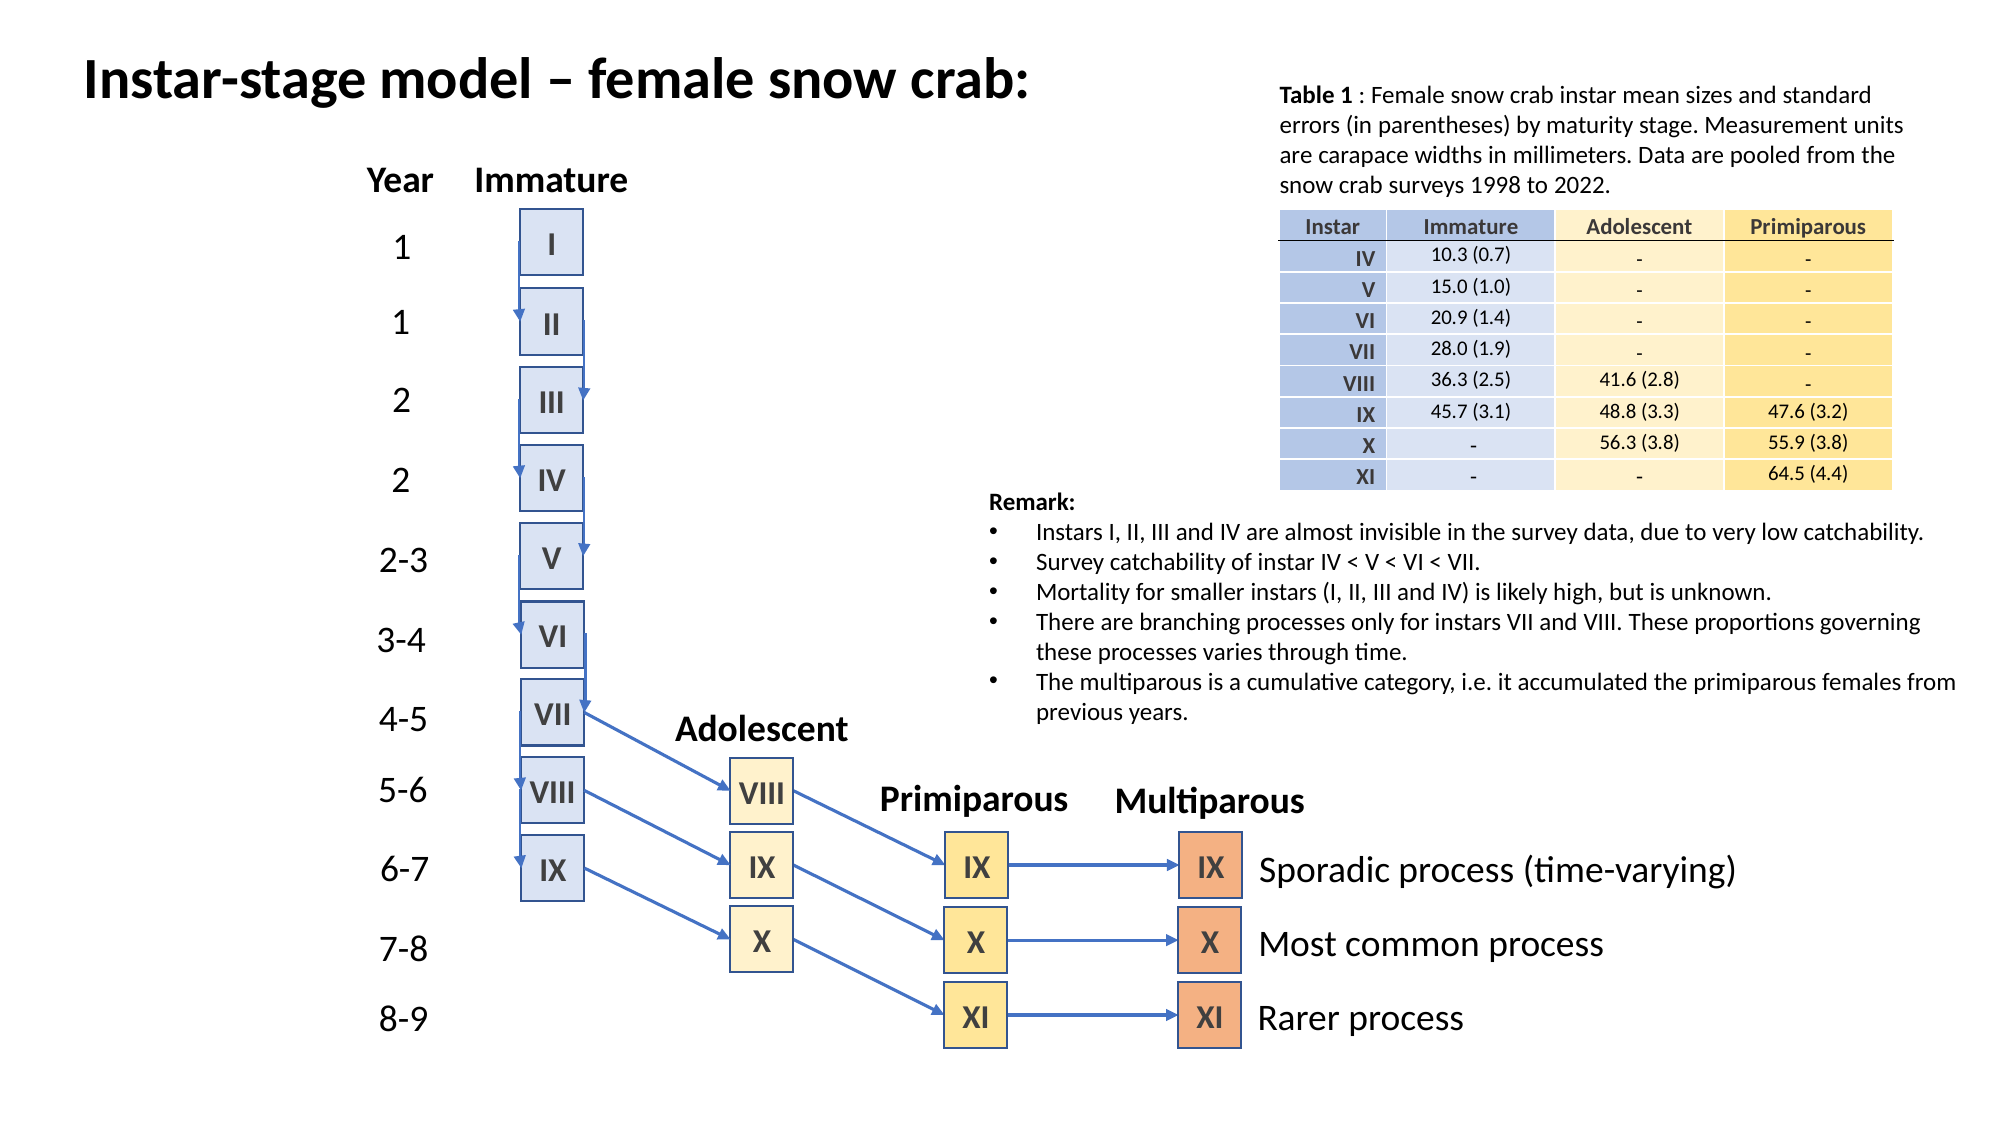

Instar-stage model – female snow crab:
Table 1 : Female snow crab instar mean sizes and standard errors (in parentheses) by maturity stage. Measurement units are carapace widths in millimeters. Data are pooled from the snow crab surveys 1998 to 2022.
Year
Immature
I
1
II
1
2
III
IV
2
V
2-3
VI
3-4
VII
4-5
Adolescent
5-6
VIII
VIII
Primiparous
Multiparous
IX
IX
IX
IX
6-7
Sporadic process (time-varying)
X
X
X
Most common process
7-8
XI
XI
Rarer process
8-9
| Instar | Immature | Adolescent | Primiparous |
| --- | --- | --- | --- |
| IV | 10.3 (0.7) | - | - |
| V | 15.0 (1.0) | - | - |
| VI | 20.9 (1.4) | - | - |
| VII | 28.0 (1.9) | - | - |
| VIII | 36.3 (2.5) | 41.6 (2.8) | - |
| IX | 45.7 (3.1) | 48.8 (3.3) | 47.6 (3.2) |
| X | - | 56.3 (3.8) | 55.9 (3.8) |
| XI | - | - | 64.5 (4.4) |
Remark:
Instars I, II, III and IV are almost invisible in the survey data, due to very low catchability.
Survey catchability of instar IV < V < VI < VII.
Mortality for smaller instars (I, II, III and IV) is likely high, but is unknown.
There are branching processes only for instars VII and VIII. These proportions governing these processes varies through time.
The multiparous is a cumulative category, i.e. it accumulated the primiparous females from previous years.